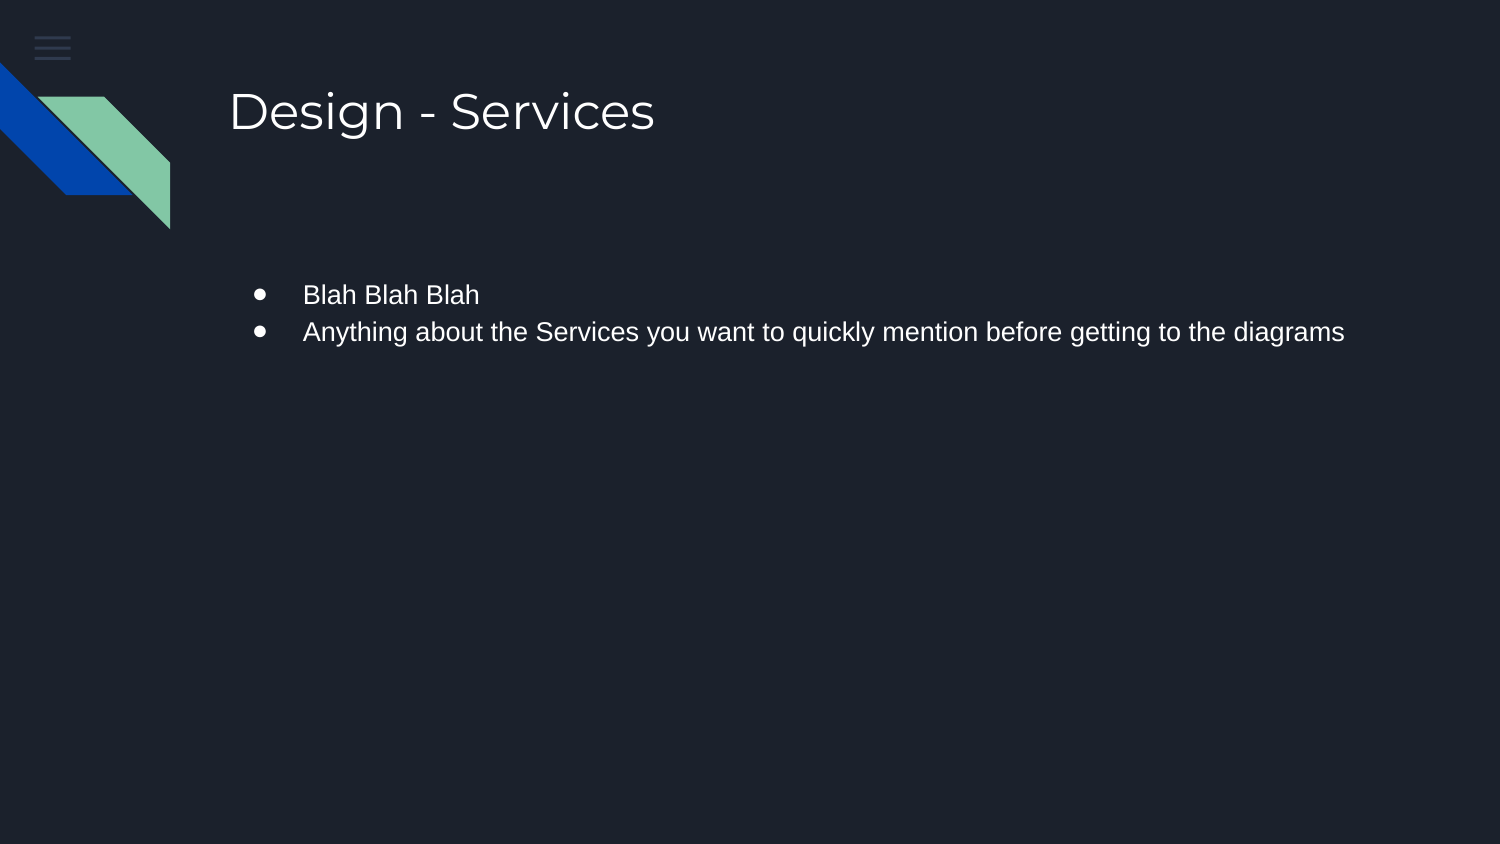

# Design - Services
Blah Blah Blah
Anything about the Services you want to quickly mention before getting to the diagrams